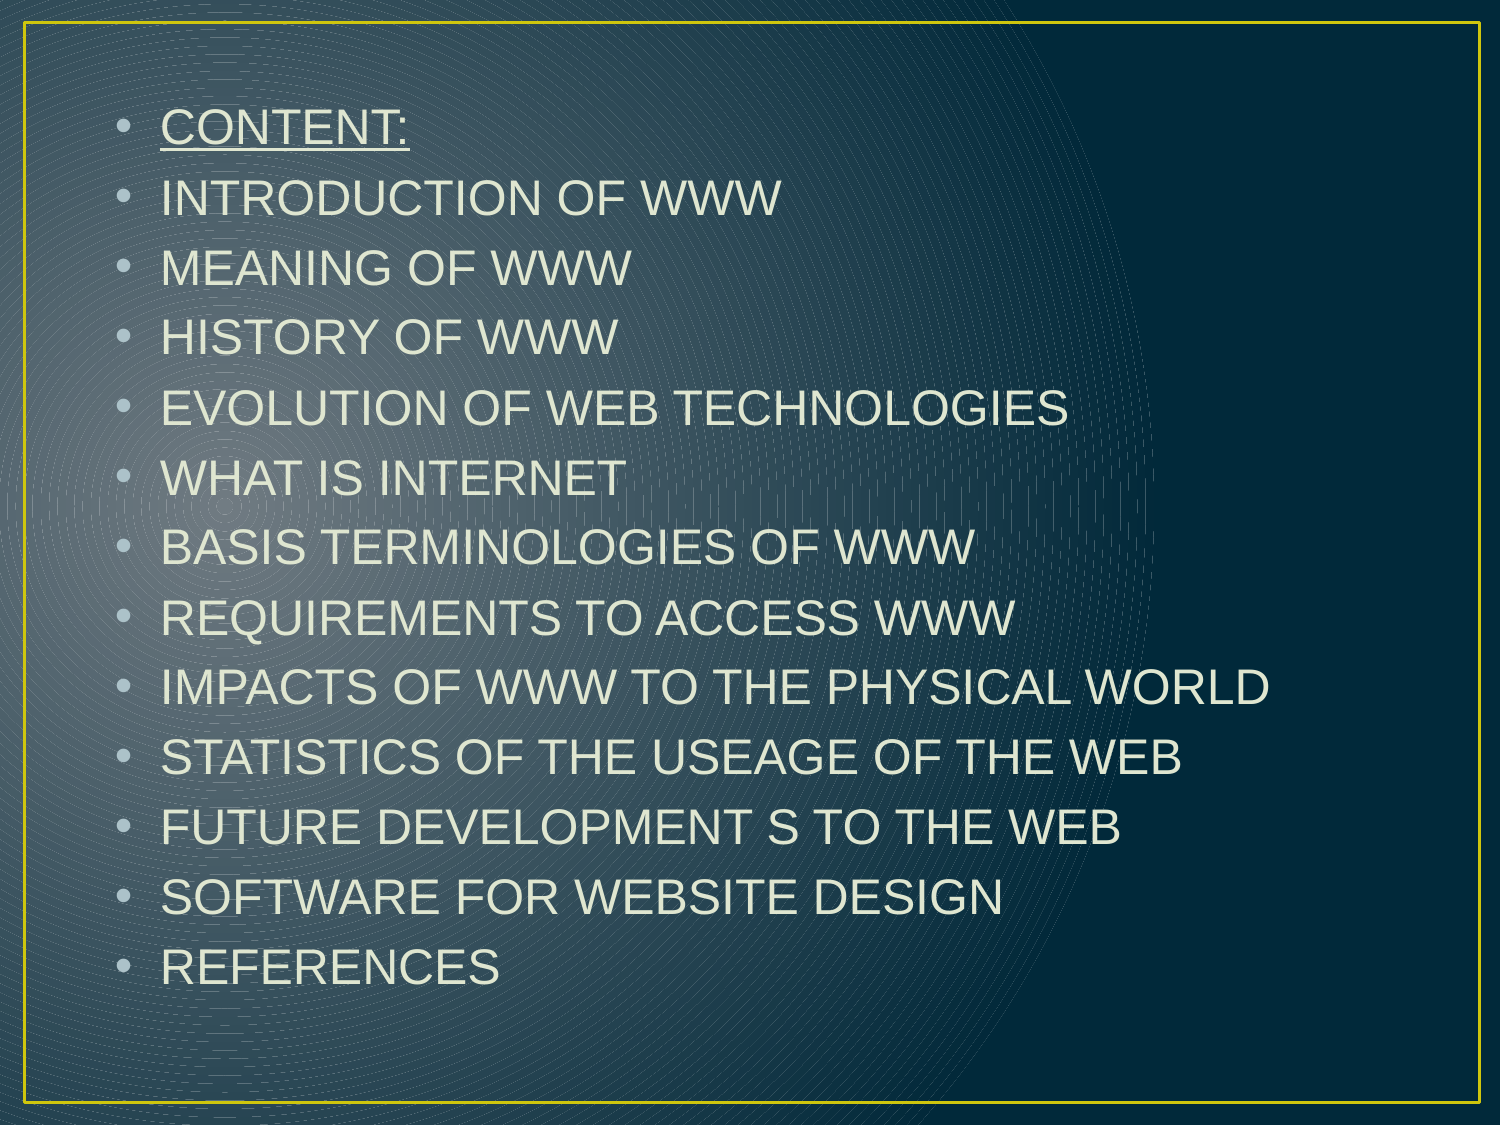

CONTENT:
INTRODUCTION OF WWW
MEANING OF WWW
HISTORY OF WWW
EVOLUTION OF WEB TECHNOLOGIES
WHAT IS INTERNET
BASIS TERMINOLOGIES OF WWW
REQUIREMENTS TO ACCESS WWW
IMPACTS OF WWW TO THE PHYSICAL WORLD
STATISTICS OF THE USEAGE OF THE WEB
FUTURE DEVELOPMENT S TO THE WEB
SOFTWARE FOR WEBSITE DESIGN
REFERENCES